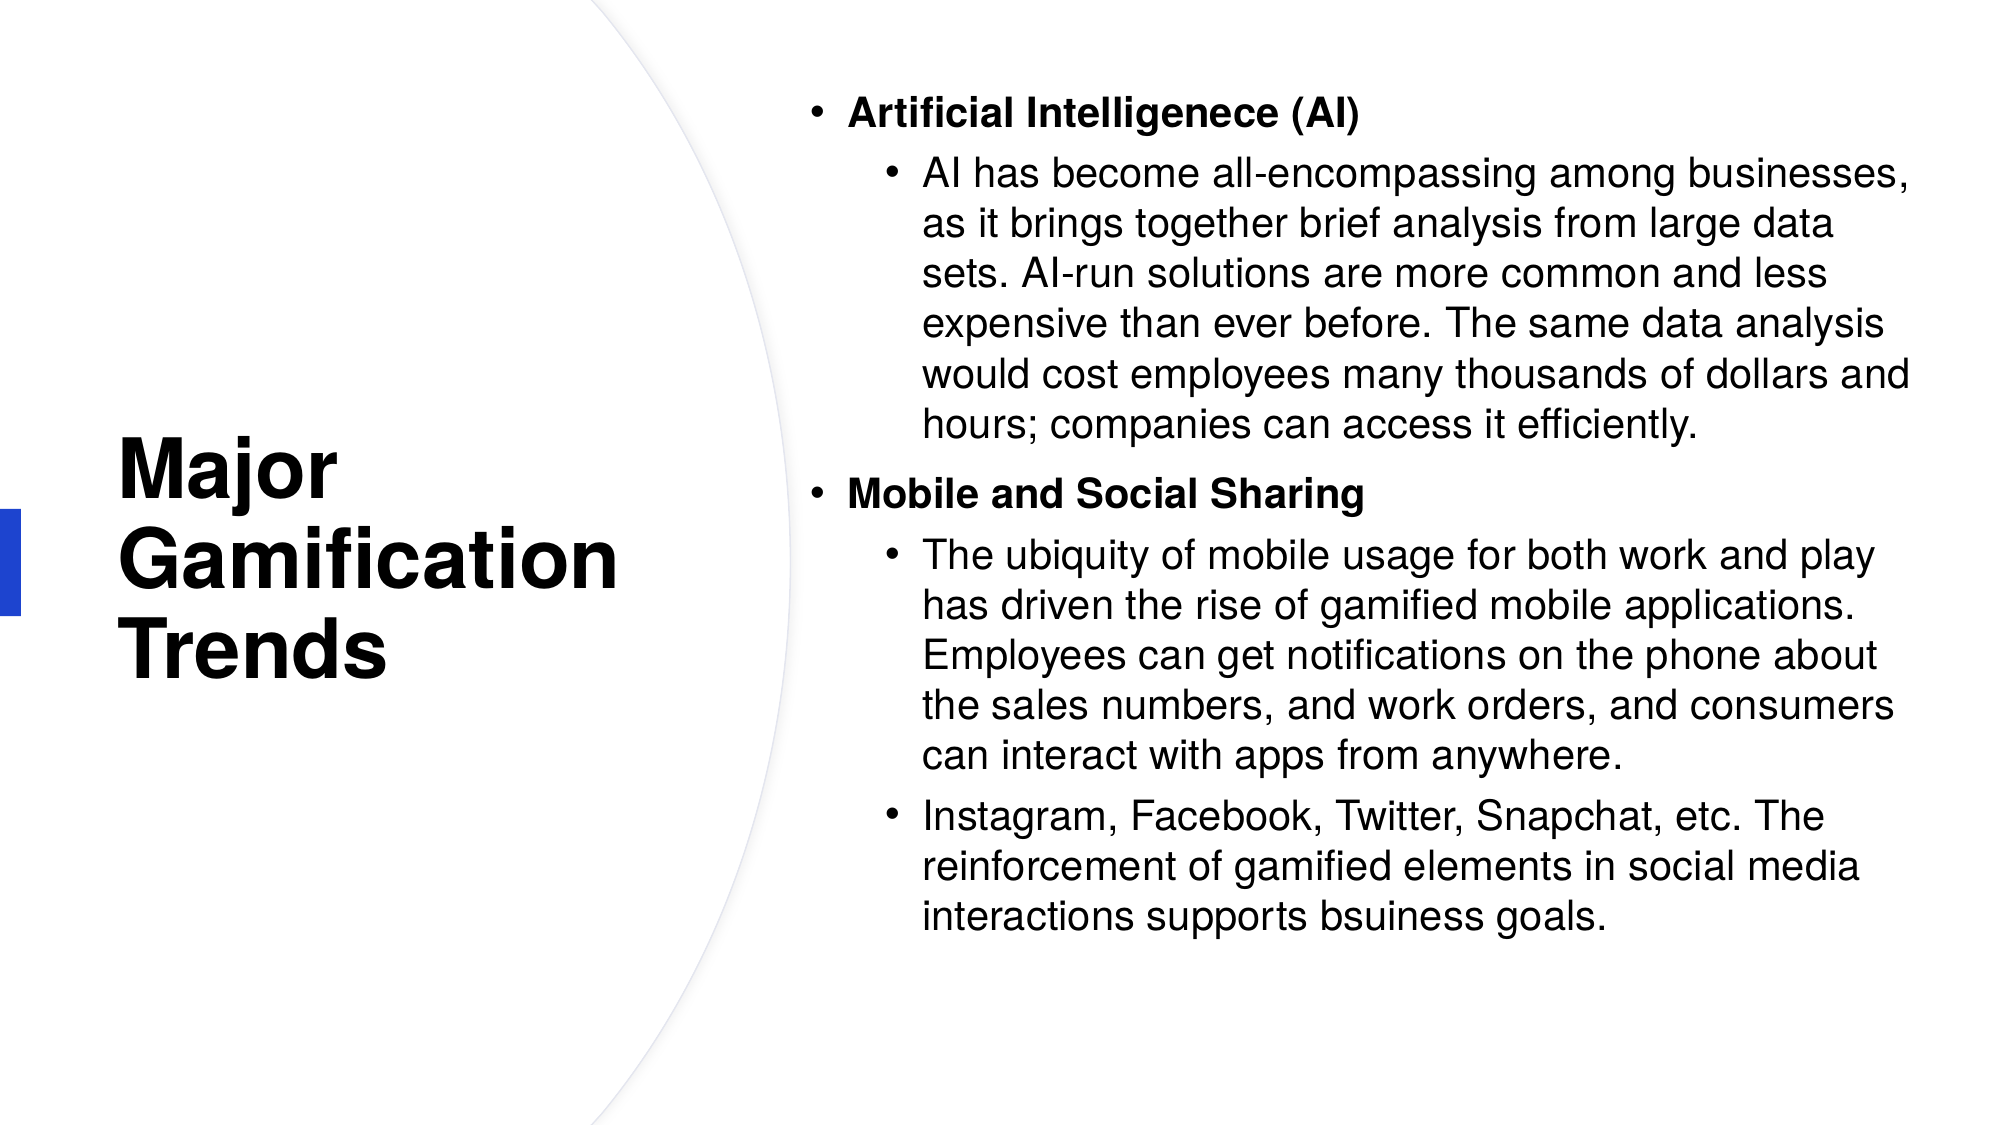

Artificial Intelligenece (AI)
AI has become all-encompassing among businesses, as it brings together brief analysis from large data sets. AI-run solutions are more common and less expensive than ever before. The same data analysis would cost employees many thousands of dollars and hours; companies can access it efficiently.
Mobile and Social Sharing
The ubiquity of mobile usage for both work and play has driven the rise of gamified mobile applications. Employees can get notifications on the phone about the sales numbers, and work orders, and consumers can interact with apps from anywhere.
Instagram, Facebook, Twitter, Snapchat, etc. The reinforcement of gamified elements in social media interactions supports bsuiness goals.

# Major Gamification Trends